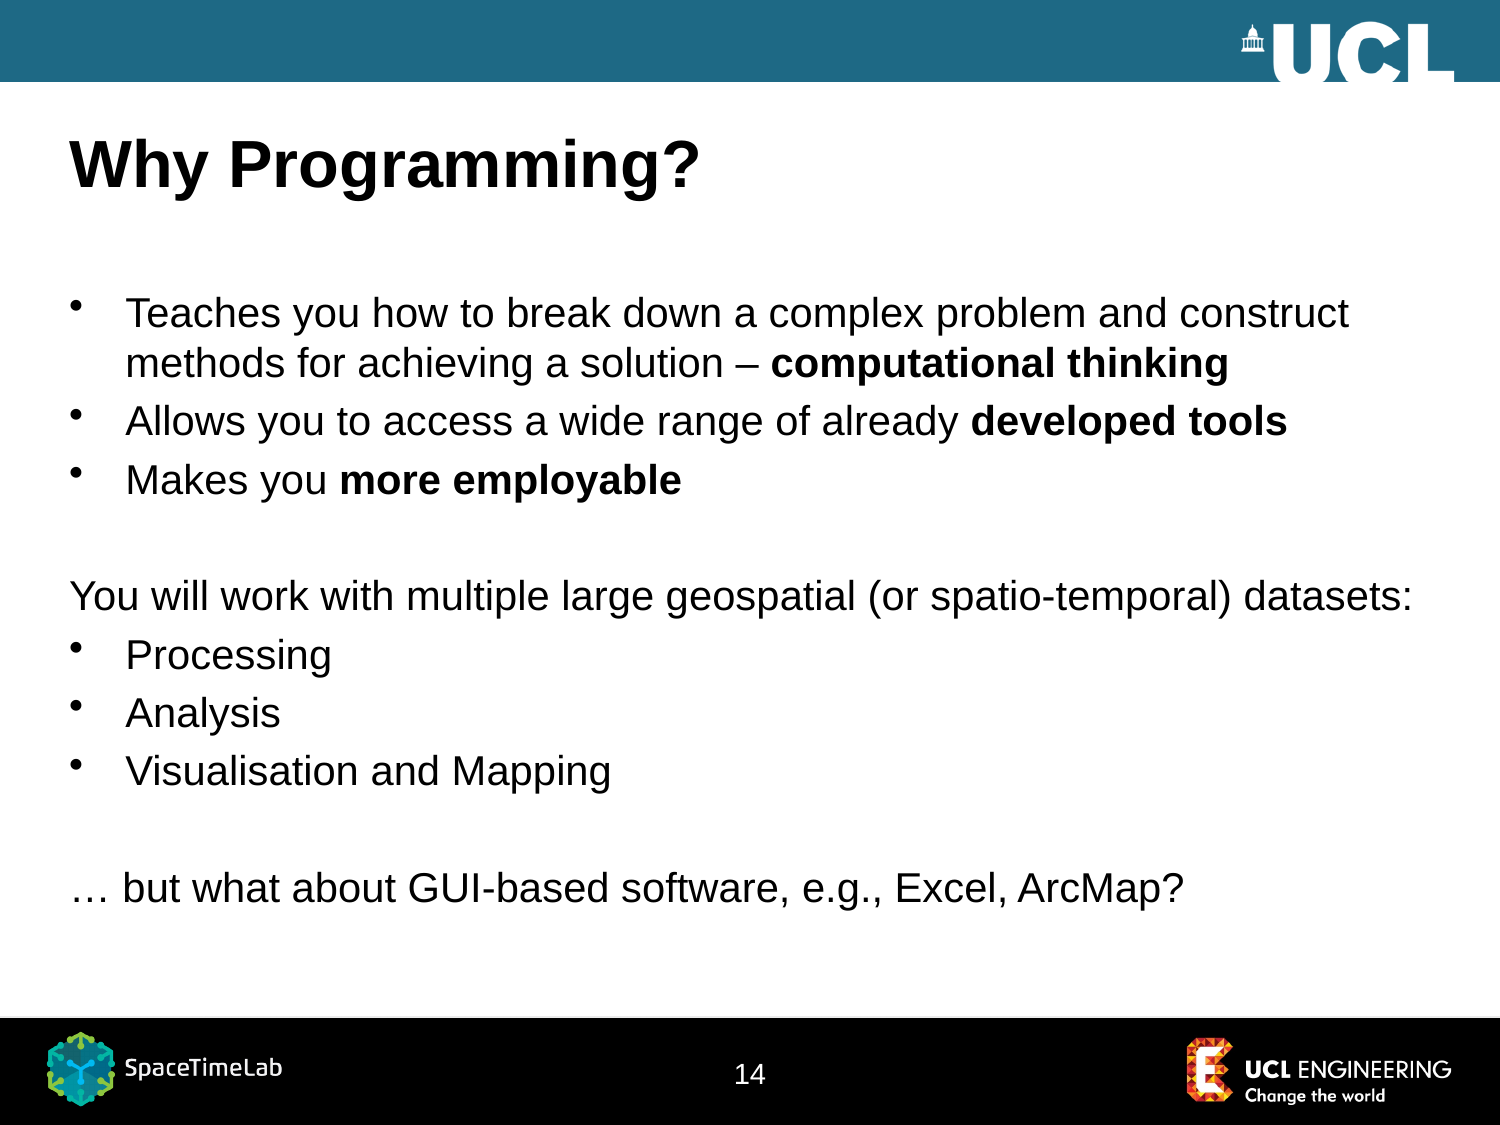

# Why Programming?

Teaches you how to break down a complex problem and construct methods for achieving a solution – computational thinking
Allows you to access a wide range of already developed tools
Makes you more employable

You will work with multiple large geospatial (or spatio-temporal) datasets:
Processing
Analysis
Visualisation and Mapping

… but what about GUI-based software, e.g., Excel, ArcMap?

15